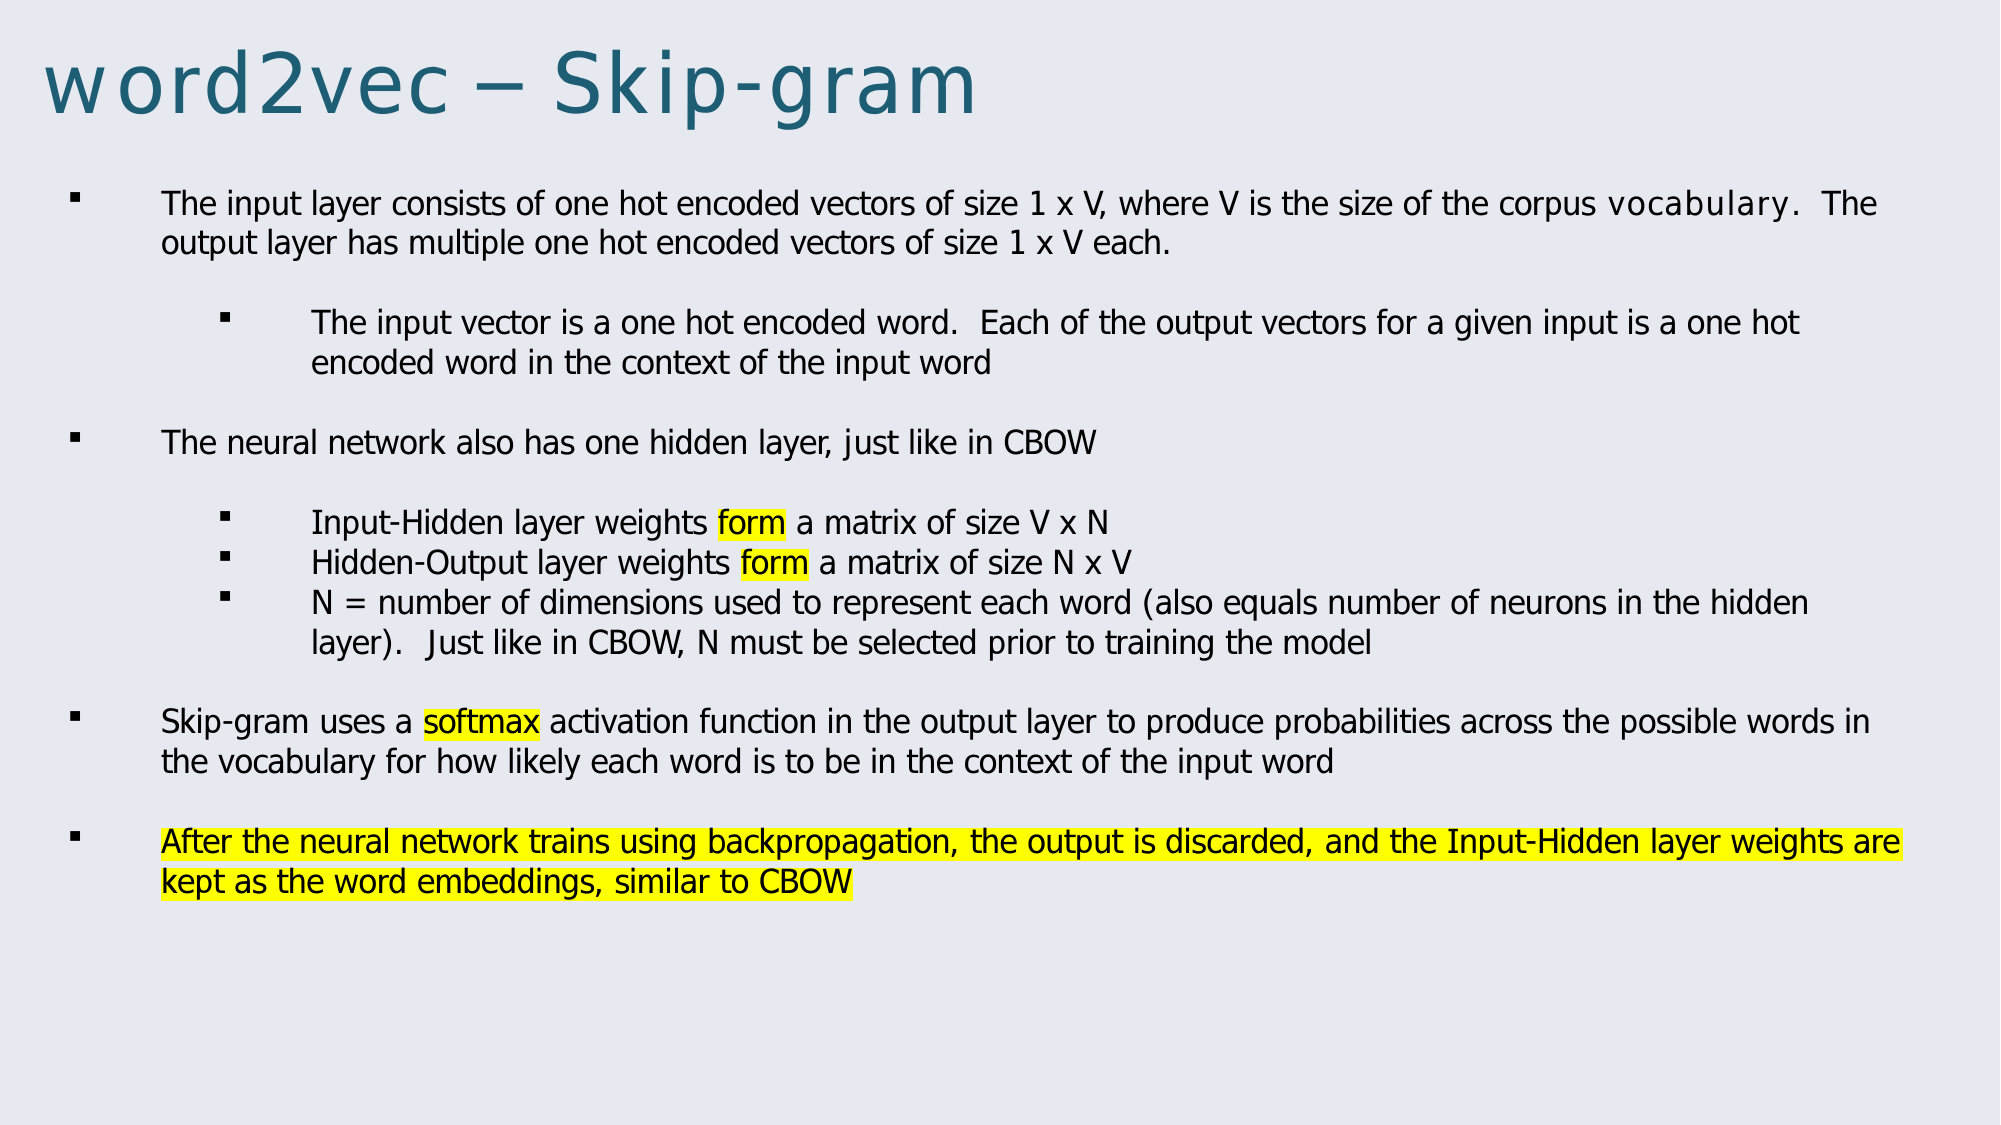

word2vec – Skip-gram
The input layer consists of one hot encoded vectors of size 1 x V, where V is the size of the corpus vocabulary.  The output layer has multiple one hot encoded vectors of size 1 x V each.

The input vector is a one hot encoded word.  Each of the output vectors for a given input is a one hot encoded word in the context of the input word

The neural network also has one hidden layer, just like in CBOW

Input-Hidden layer weights form a matrix of size V x N
Hidden-Output layer weights form a matrix of size N x V
N = number of dimensions used to represent each word (also equals number of neurons in the hidden layer).  Just like in CBOW, N must be selected prior to training the model

Skip-gram uses a softmax activation function in the output layer to produce probabilities across the possible words in the vocabulary for how likely each word is to be in the context of the input word

After the neural network trains using backpropagation, the output is discarded, and the Input-Hidden layer weights are kept as the word embeddings, similar to CBOW